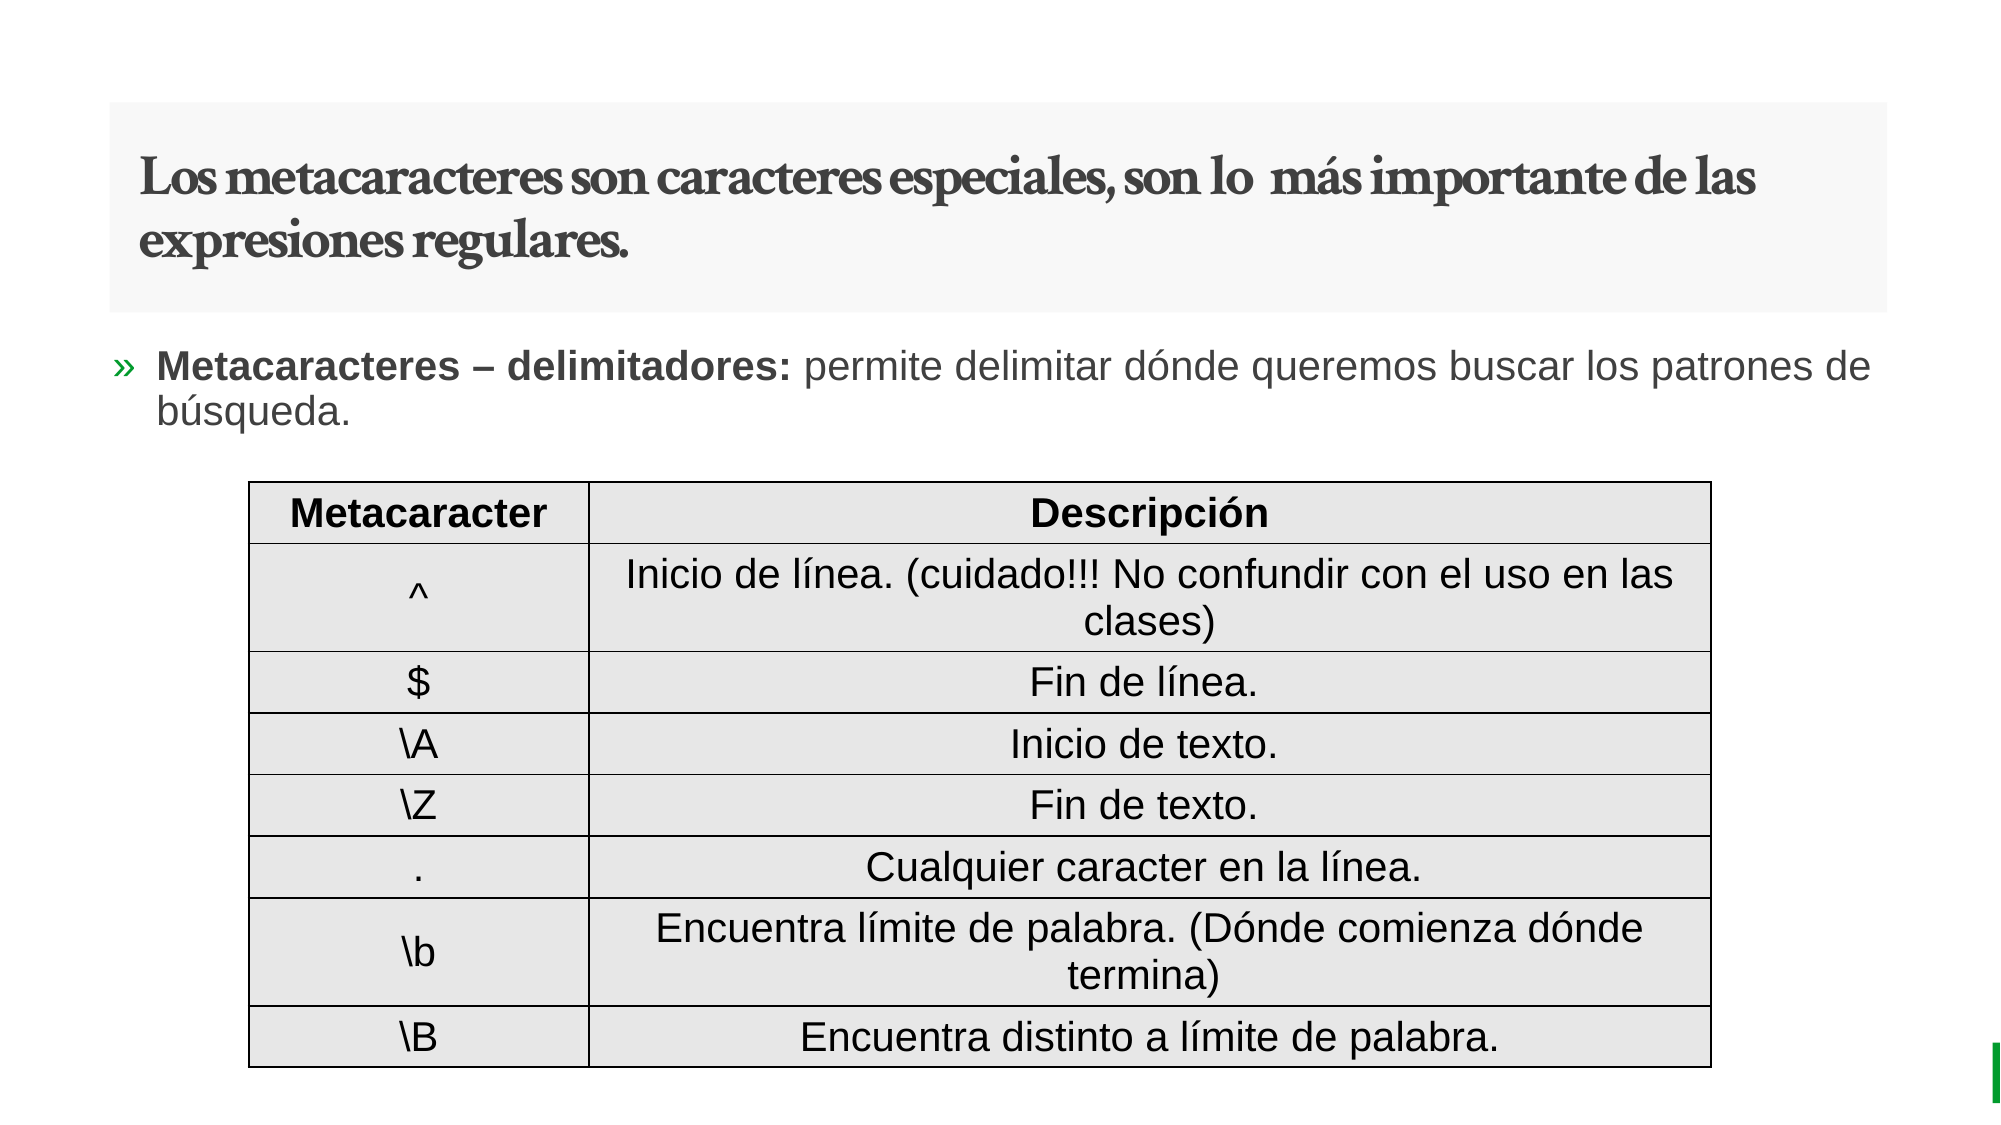

# Los metacaracteres son caracteres especiales, son lo  más importante de las expresiones regulares.
Metacaracteres – delimitadores: permite delimitar dónde queremos buscar los patrones de búsqueda.

| Metacaracter | Descripción |
| --- | --- |
| ^ | Inicio de línea. (cuidado!!! No confundir con el uso en las clases) |
| $ | Fin de línea. |
| \A | Inicio de texto. |
| \Z | Fin de texto. |
| . | Cualquier caracter en la línea. |
| \b | Encuentra límite de palabra. (Dónde comienza dónde termina) |
| \B | Encuentra distinto a límite de palabra. |